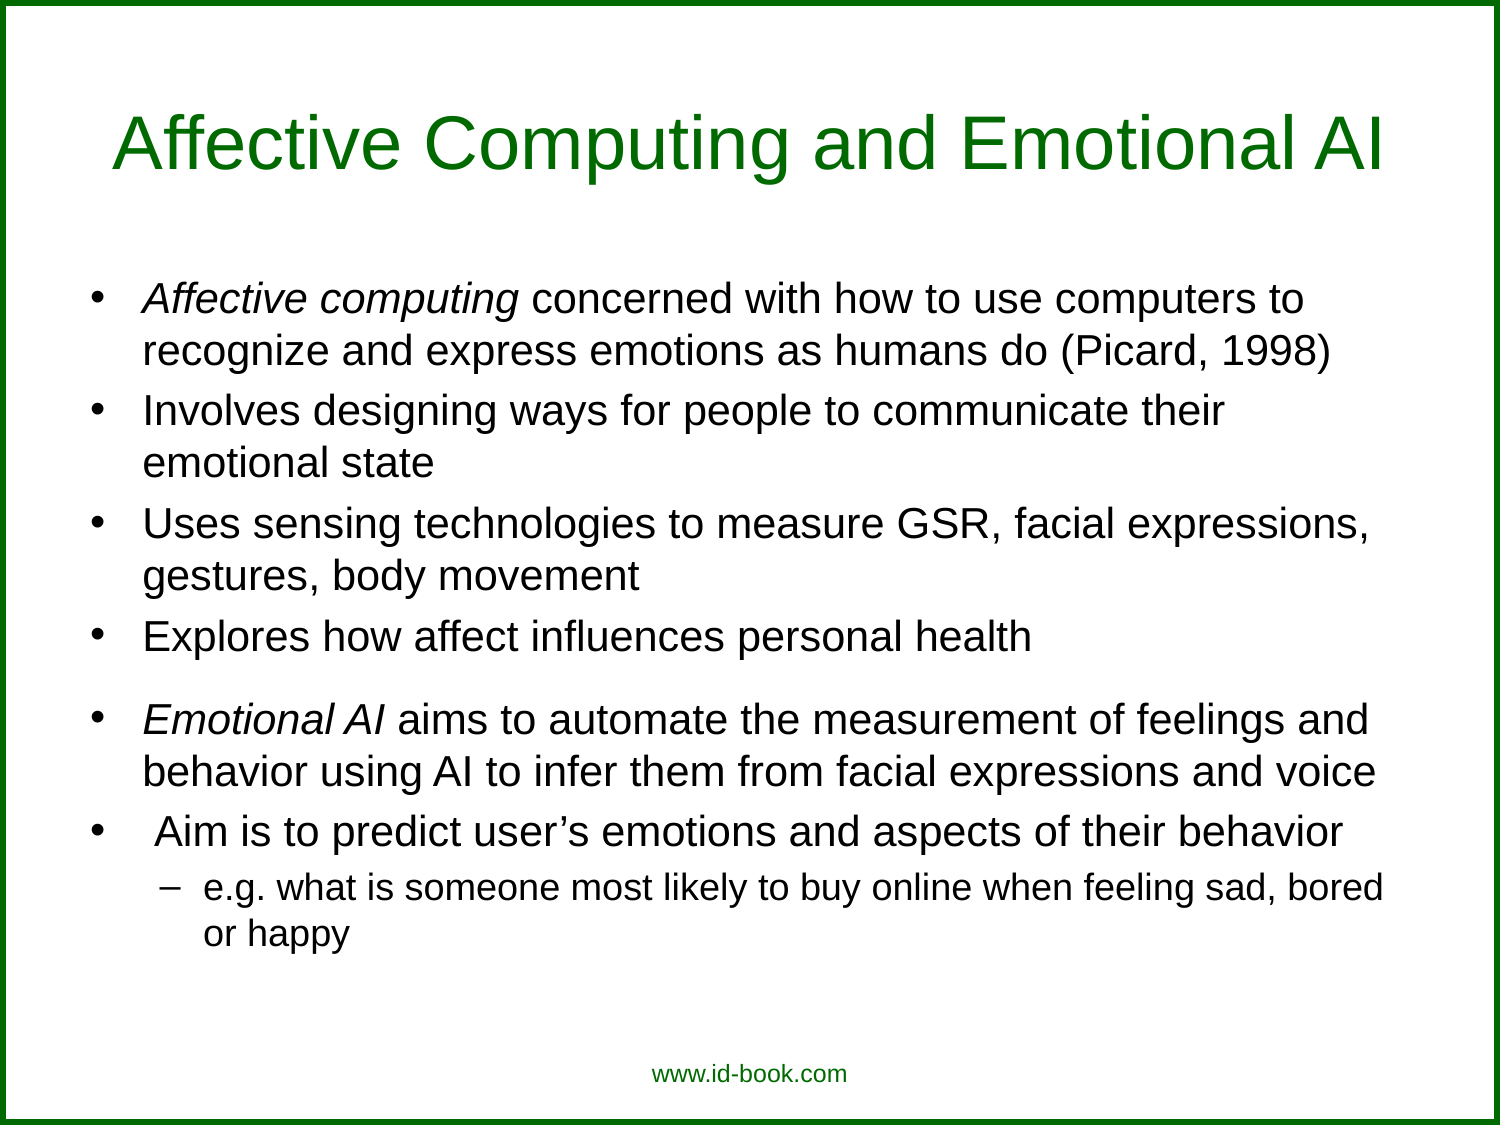

# Affective Computing and Emotional AI
Affective computing concerned with how to use computers to recognize and express emotions as humans do (Picard, 1998)
Involves designing ways for people to communicate their emotional state
Uses sensing technologies to measure GSR, facial expressions, gestures, body movement
Explores how affect influences personal health

Emotional AI aims to automate the measurement of feelings and behavior using AI to infer them from facial expressions and voice
 Aim is to predict user’s emotions and aspects of their behavior
e.g. what is someone most likely to buy online when feeling sad, bored or happy
www.id-book.com